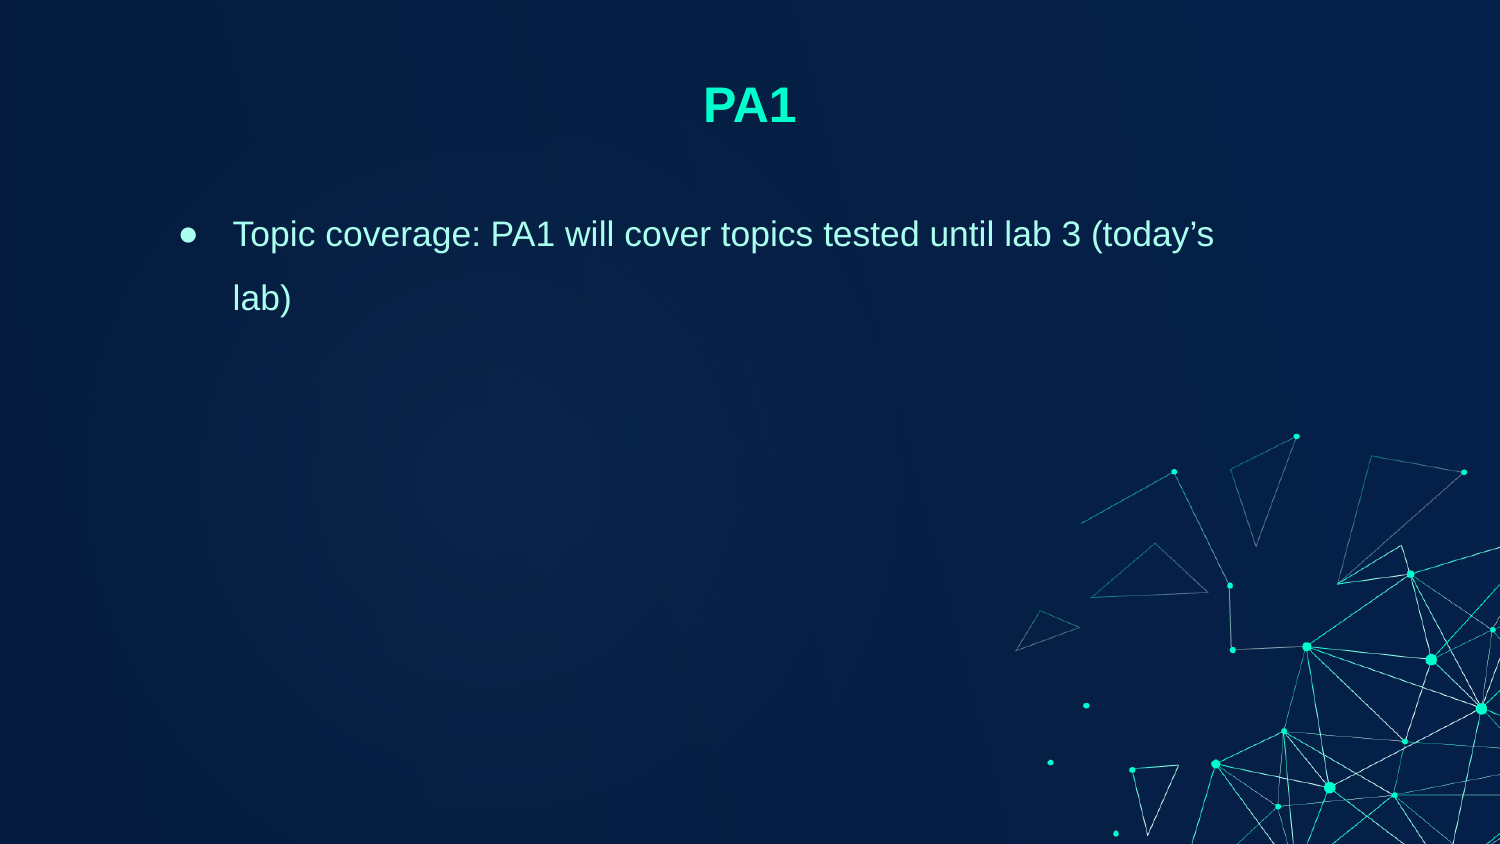

# PA1

Topic coverage: PA1 will cover topics tested until lab 3 (today’s lab)